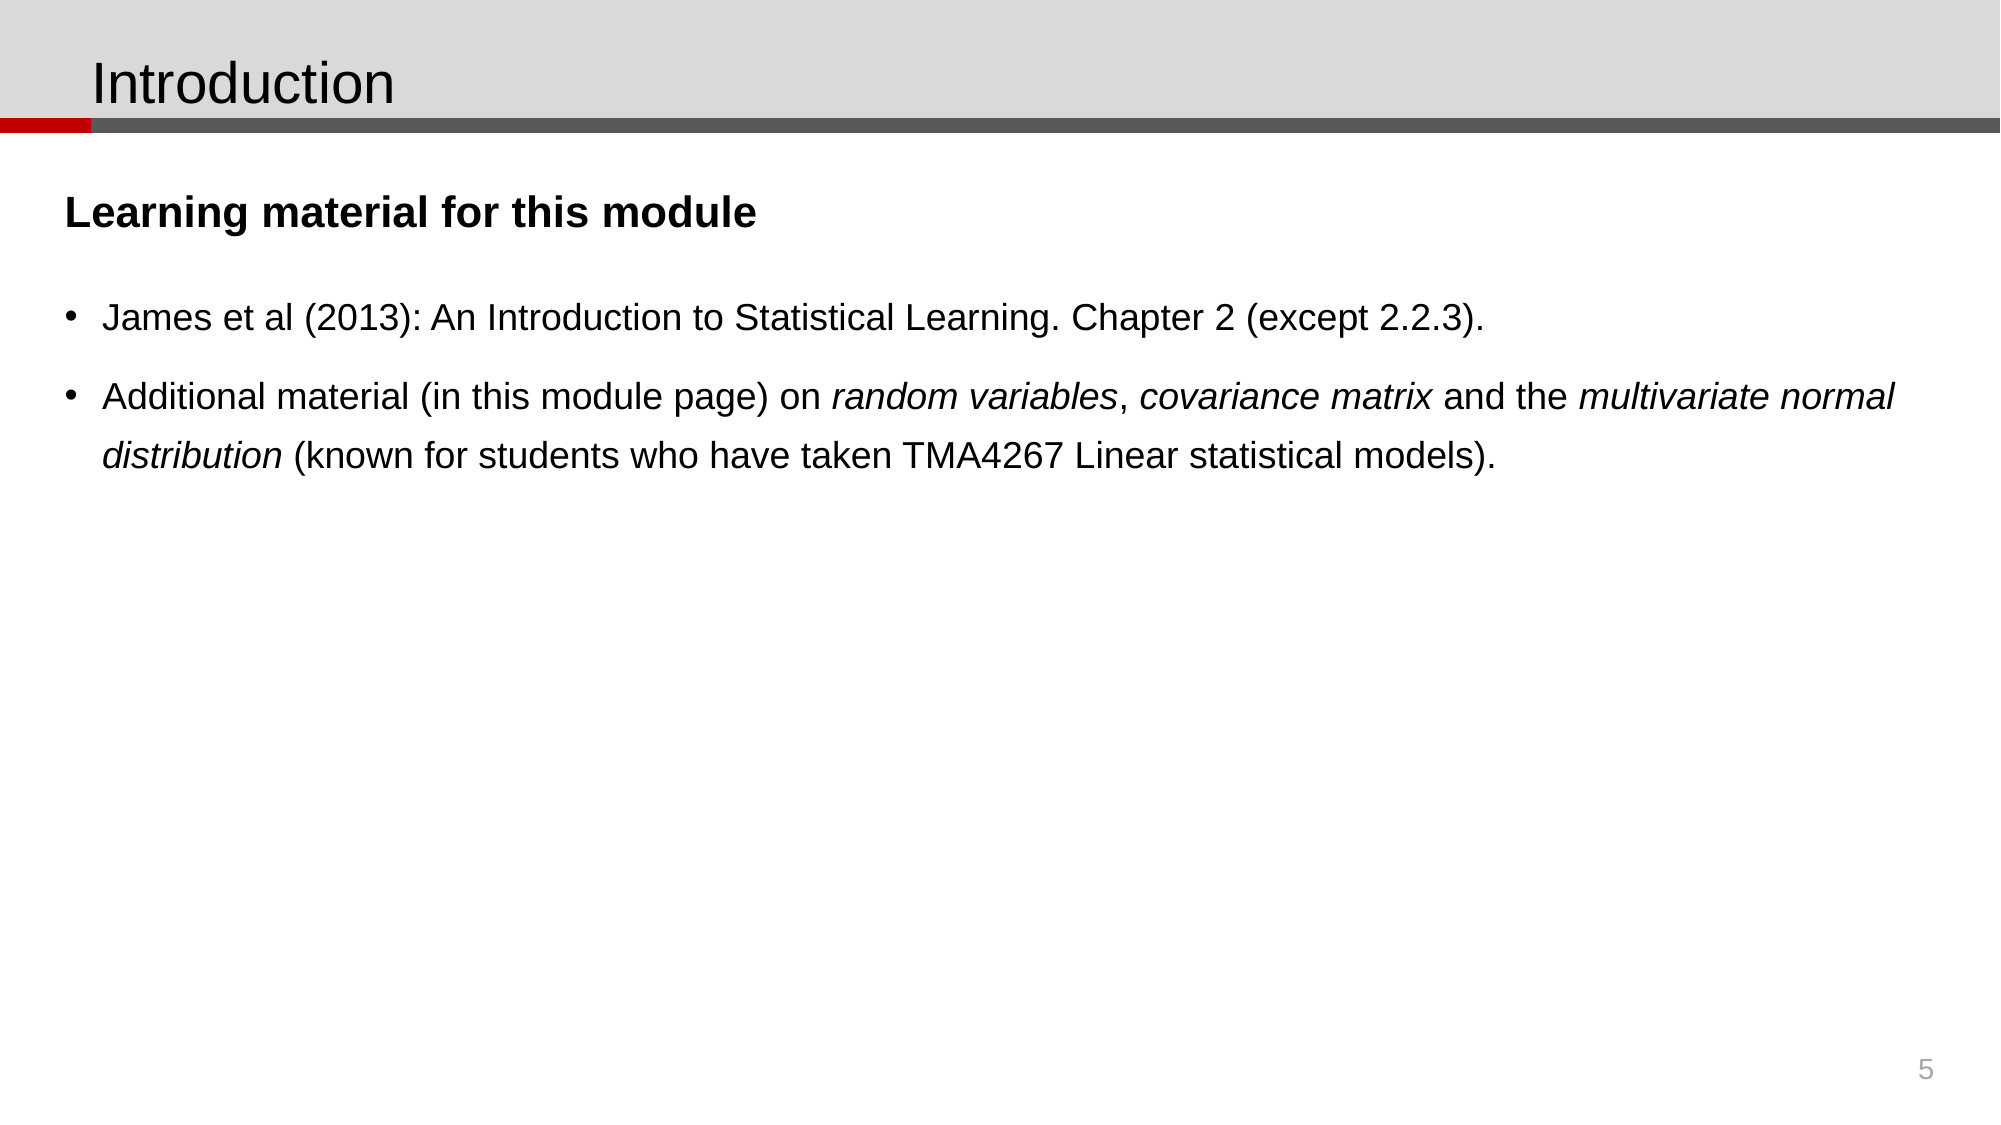

# Introduction
Learning material for this module
James et al (2013): An Introduction to Statistical Learning. Chapter 2 (except 2.2.3).
Additional material (in this module page) on random variables, covariance matrix and the multivariate normal distribution (known for students who have taken TMA4267 Linear statistical models).
5